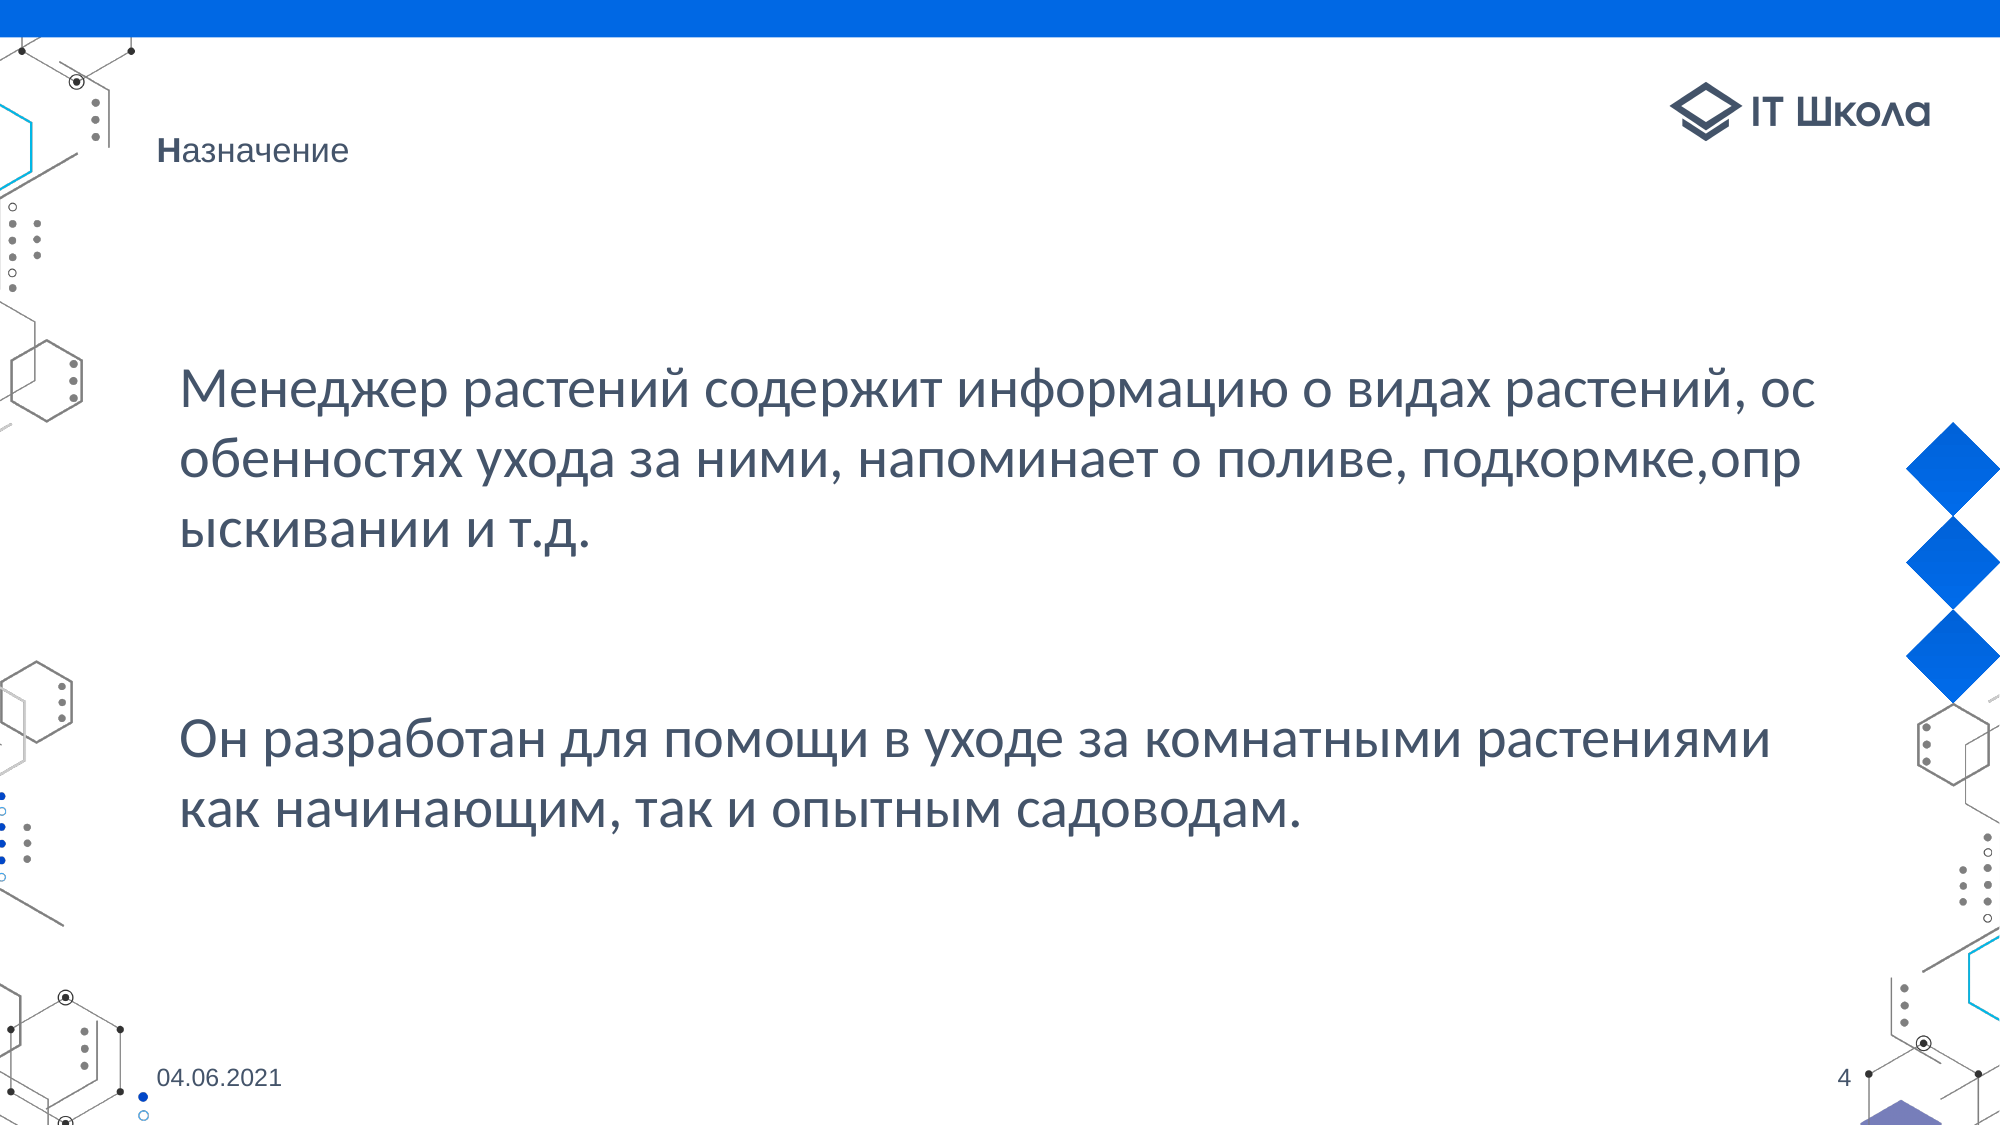

# Назначение
Менеджер растений содержит информацию о видах растений, особенностях ухода за ними, напоминает о поливе, подкормке,опрыскивании и т.д. ​

​
Он разработан для помощи в уходе за комнатными растениями как начинающим, так и опытным садоводам.
04.06.2021
4